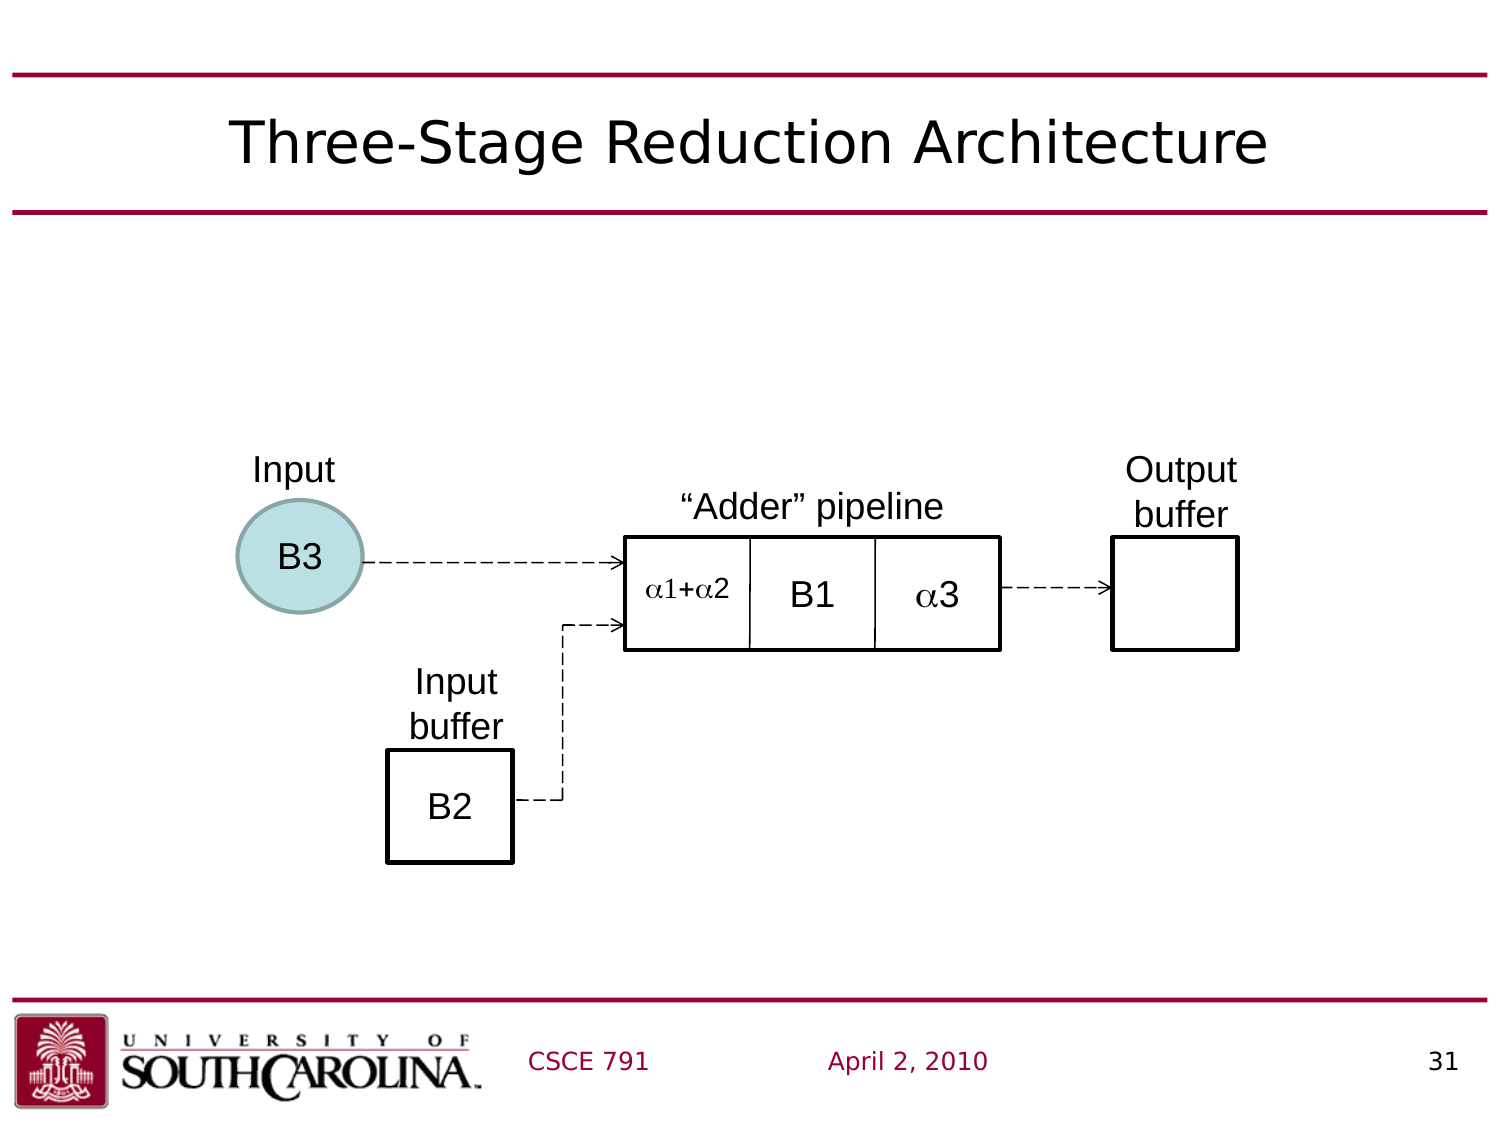

# Three-Stage Reduction Architecture
Input
Output
buffer
“Adder” pipeline

B3

α1+α2
B1
α3
Input
buffer

B2
CSCE 791		April 2, 2010 			31